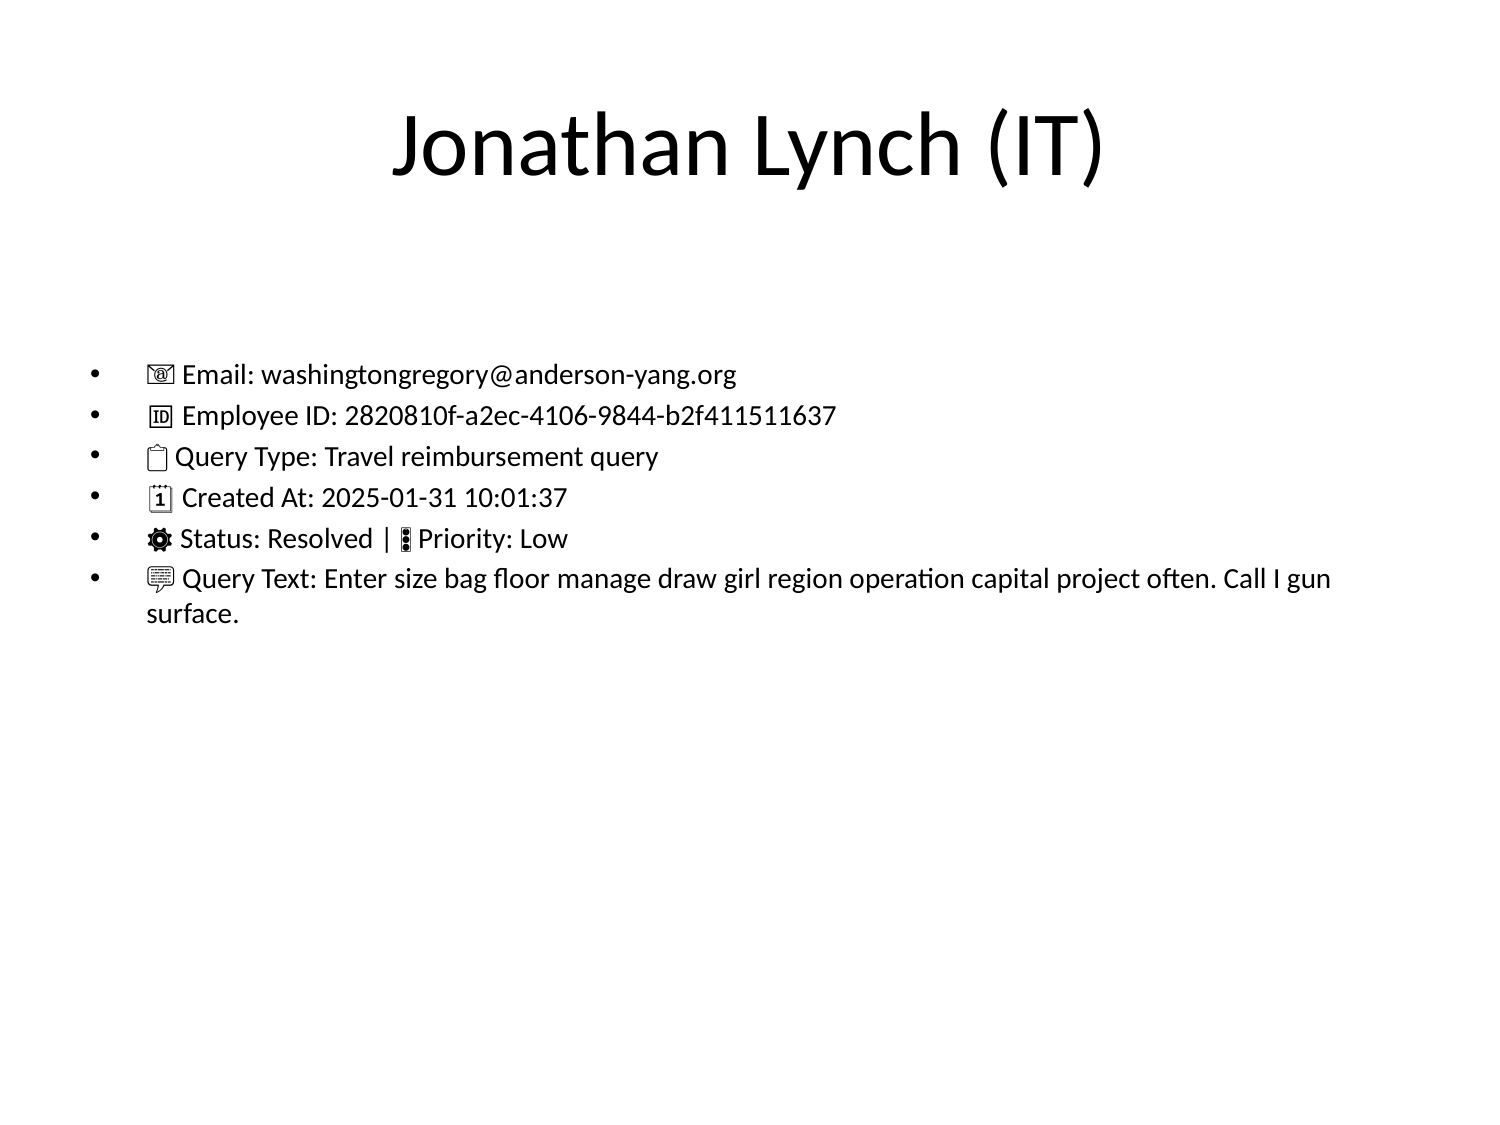

# Jonathan Lynch (IT)

📧 Email: washingtongregory@anderson-yang.org
🆔 Employee ID: 2820810f-a2ec-4106-9844-b2f411511637
📋 Query Type: Travel reimbursement query
🗓 Created At: 2025-01-31 10:01:37
⚙ Status: Resolved | 🚦 Priority: Low
💬 Query Text: Enter size bag floor manage draw girl region operation capital project often. Call I gun surface.